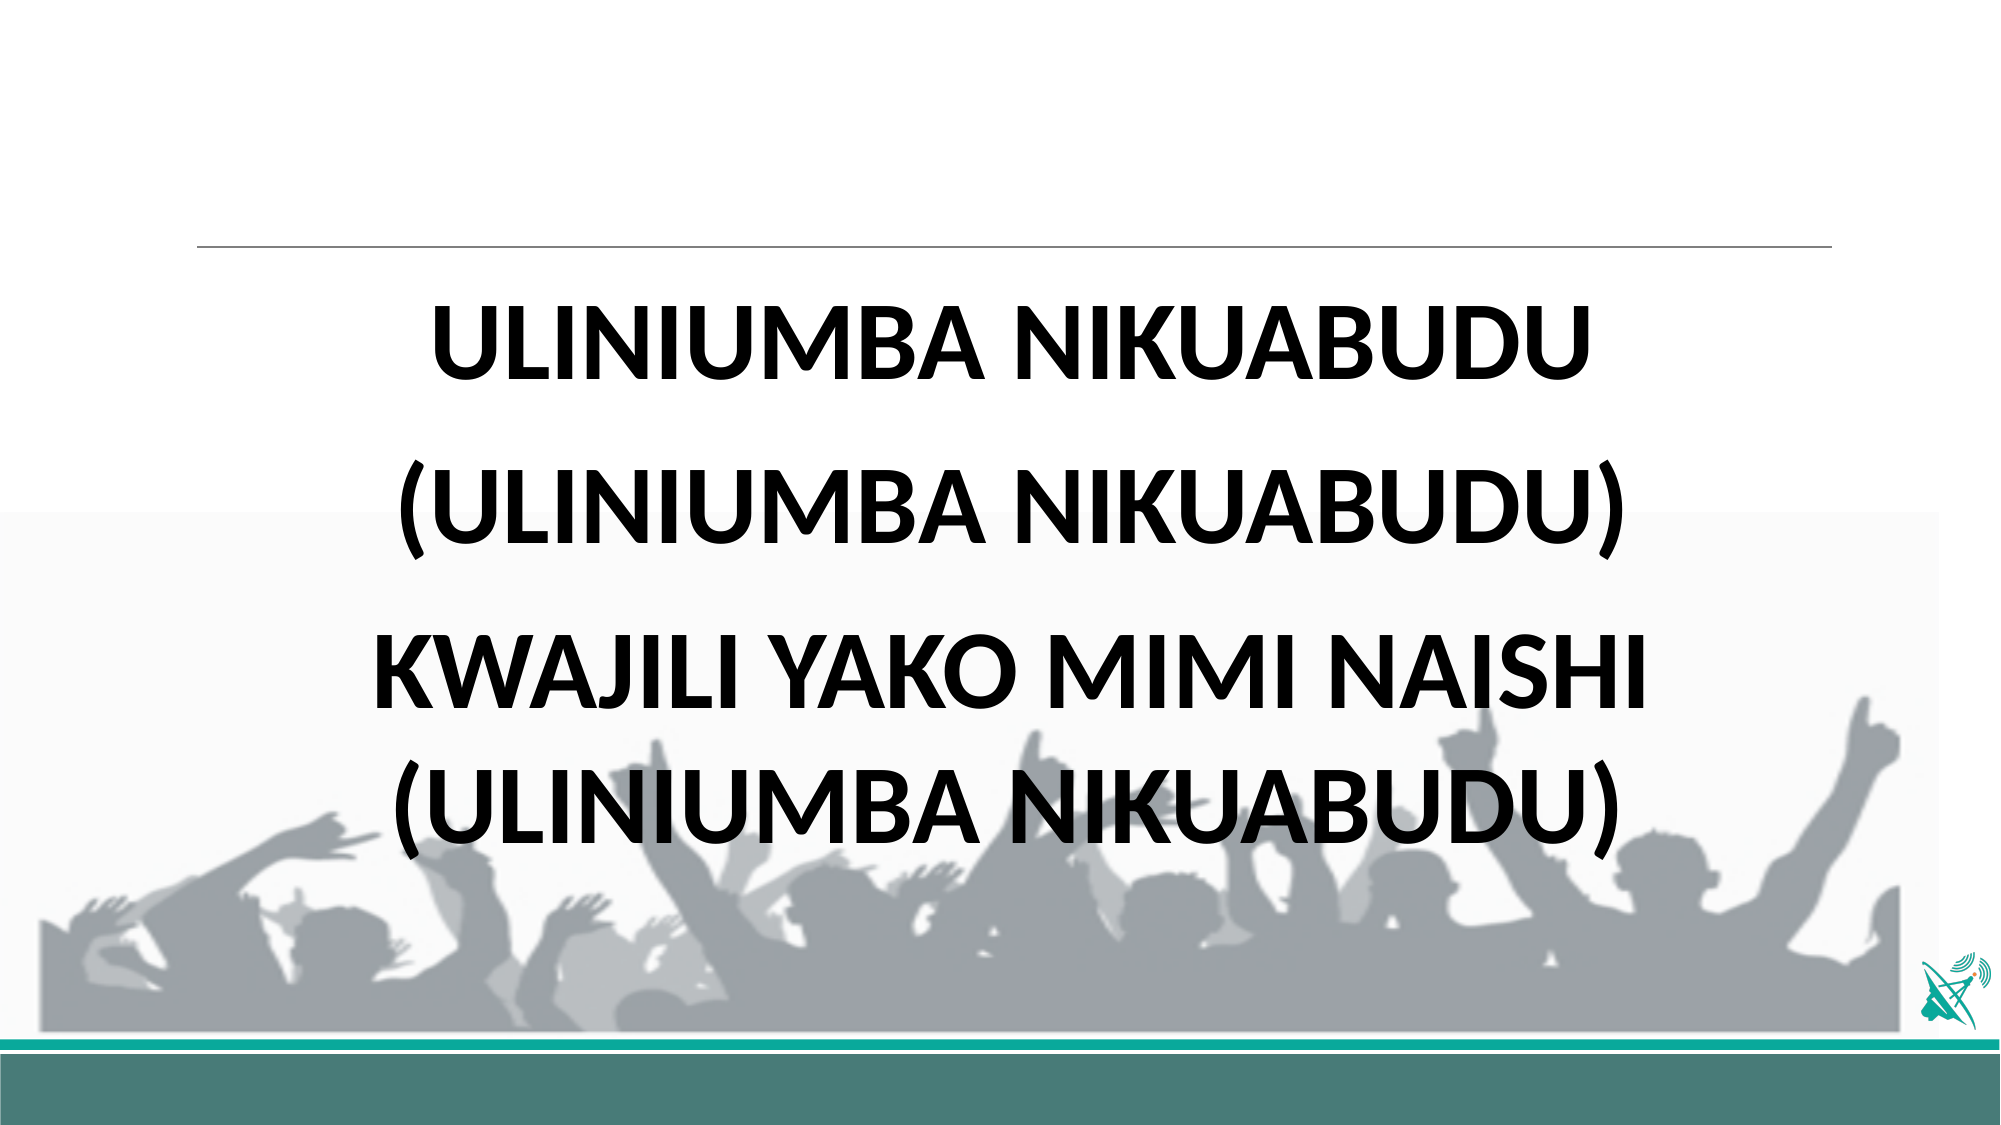

ULINIUMBA NIKUABUDU
(ULINIUMBA NIKUABUDU)
KWAJILI YAKO MIMI NAISHI (ULINIUMBA NIKUABUDU)